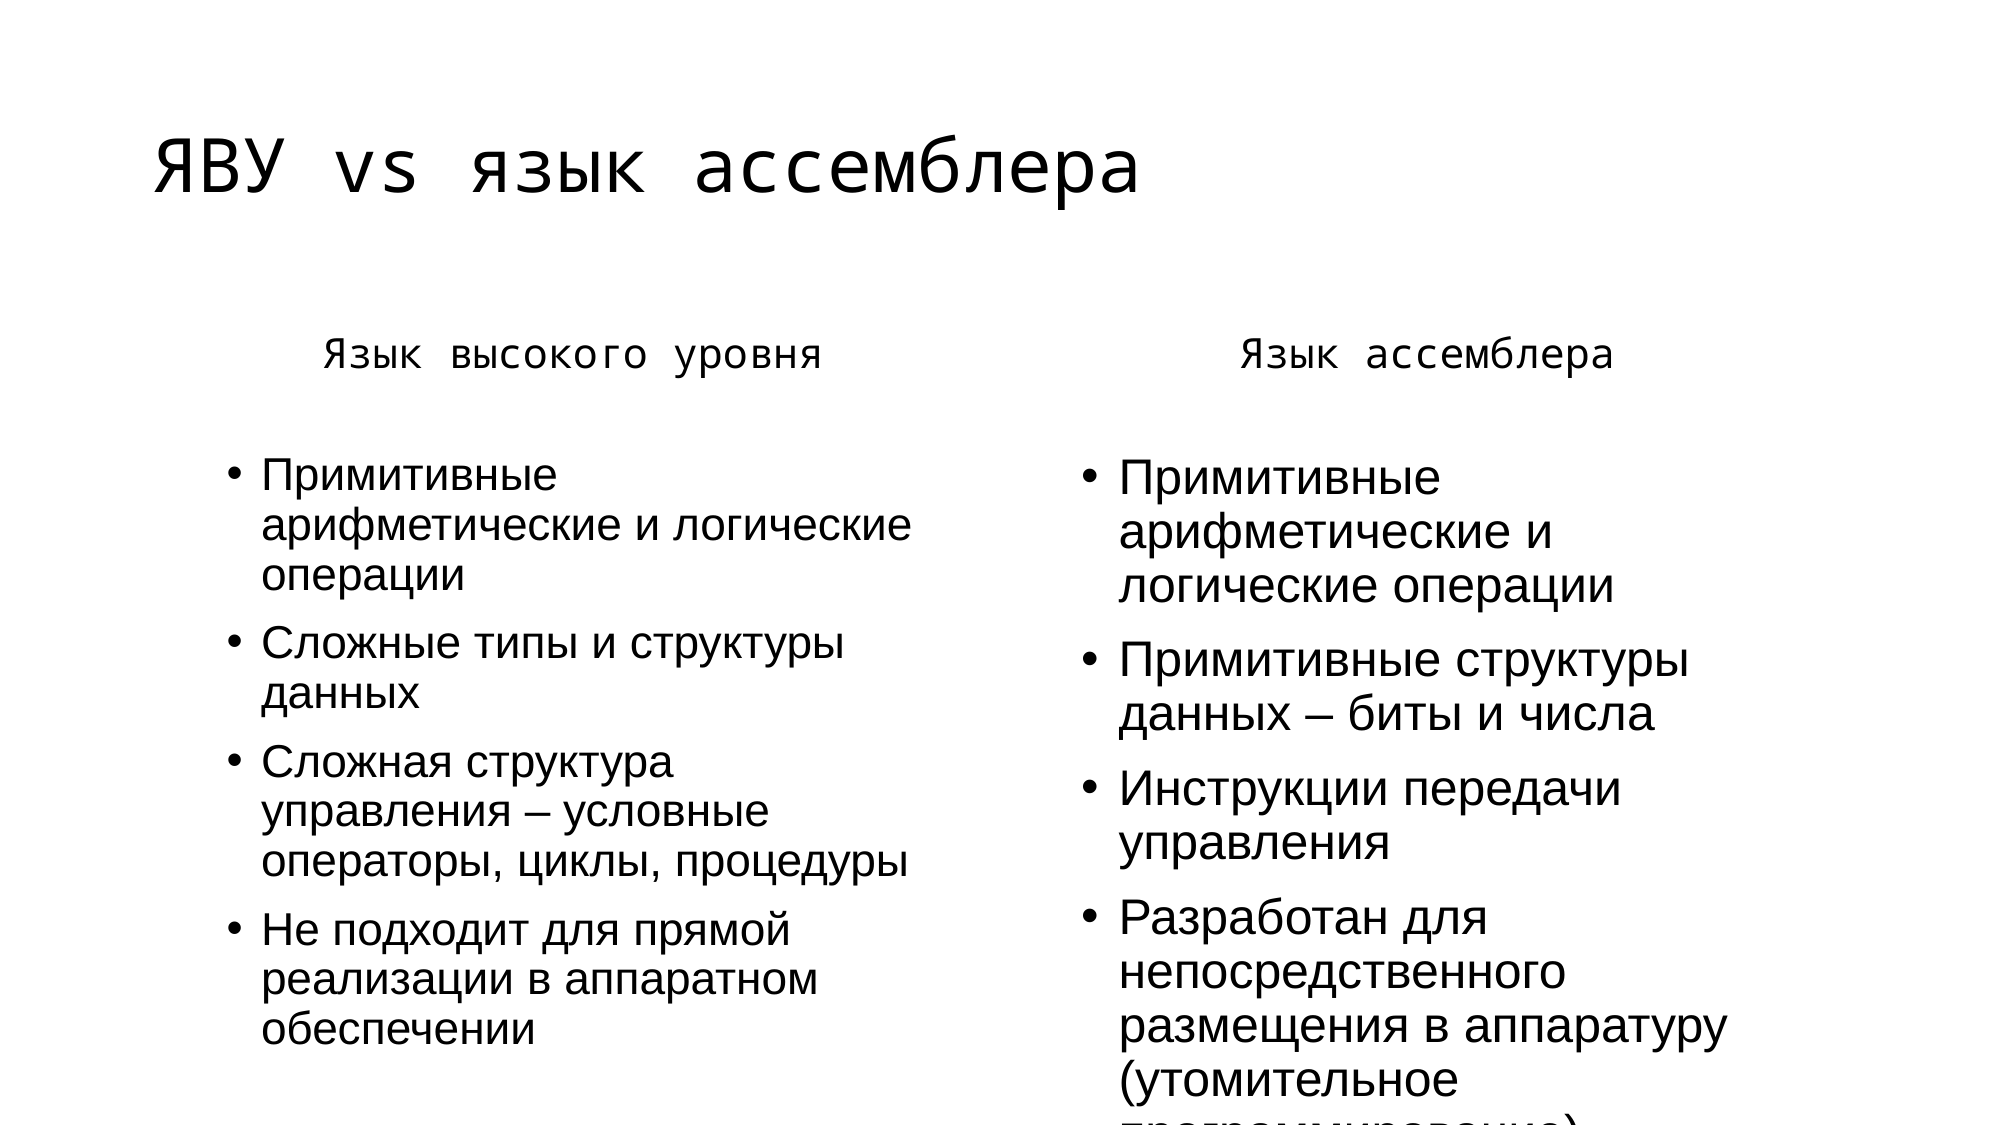

# ЯВУ vs язык ассемблера
Язык ассемблера
Язык высокого уровня
Примитивные арифметические и логические операции
Сложные типы и структуры данных
Сложная структура управления – условные операторы, циклы, процедуры
Не подходит для прямой реализации в аппаратном обеспечении
Примитивные арифметические и логические операции
Примитивные структуры данных – биты и числа
Инструкции передачи управления
Разработан для непосредственного размещения в аппаратуру (утомительное программирование)